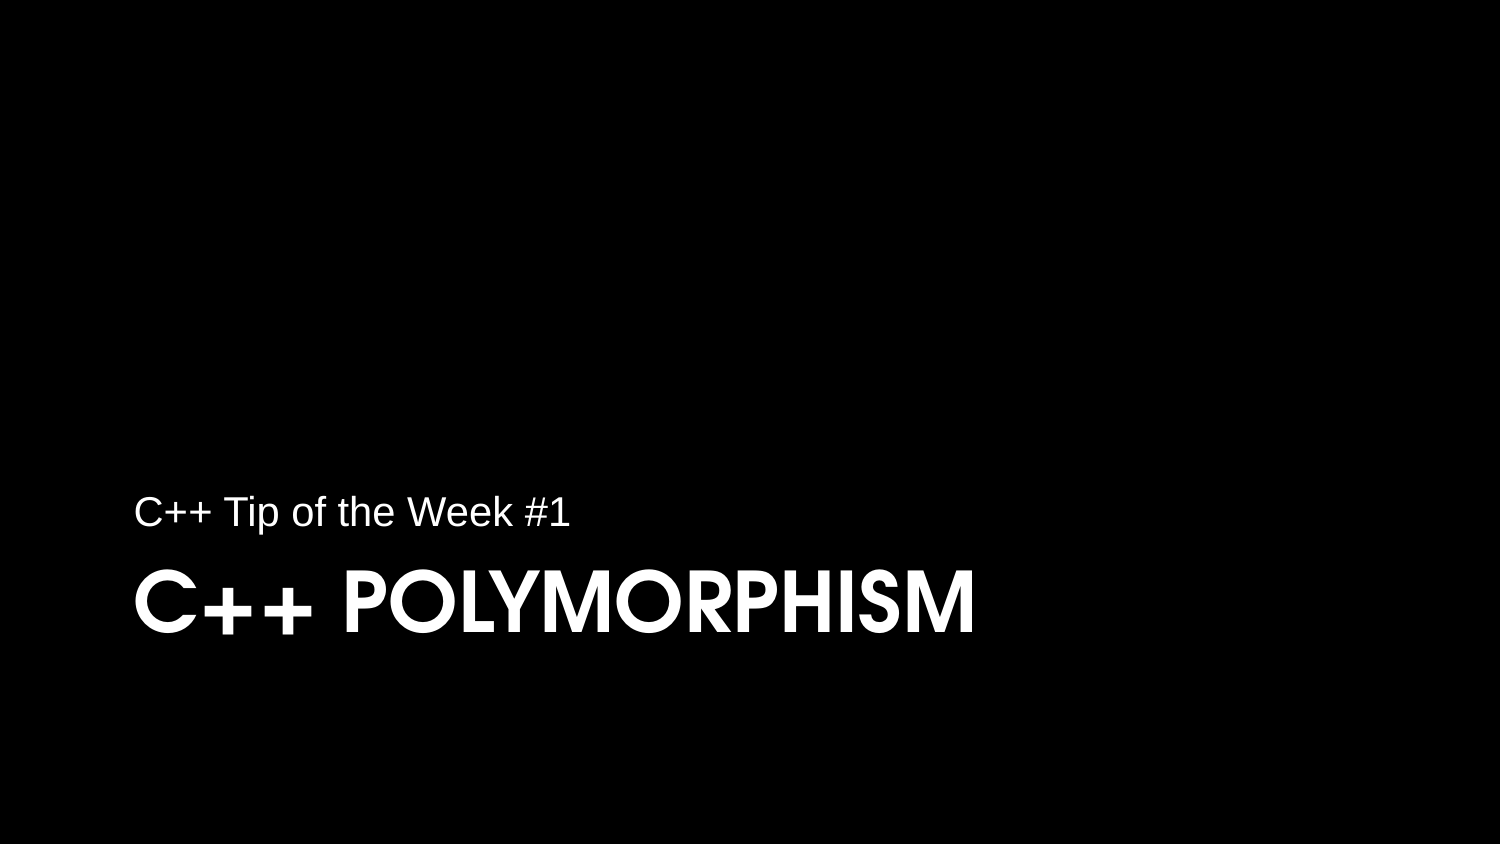

C++ Tip of the Week #1
# C++ Polymorphism